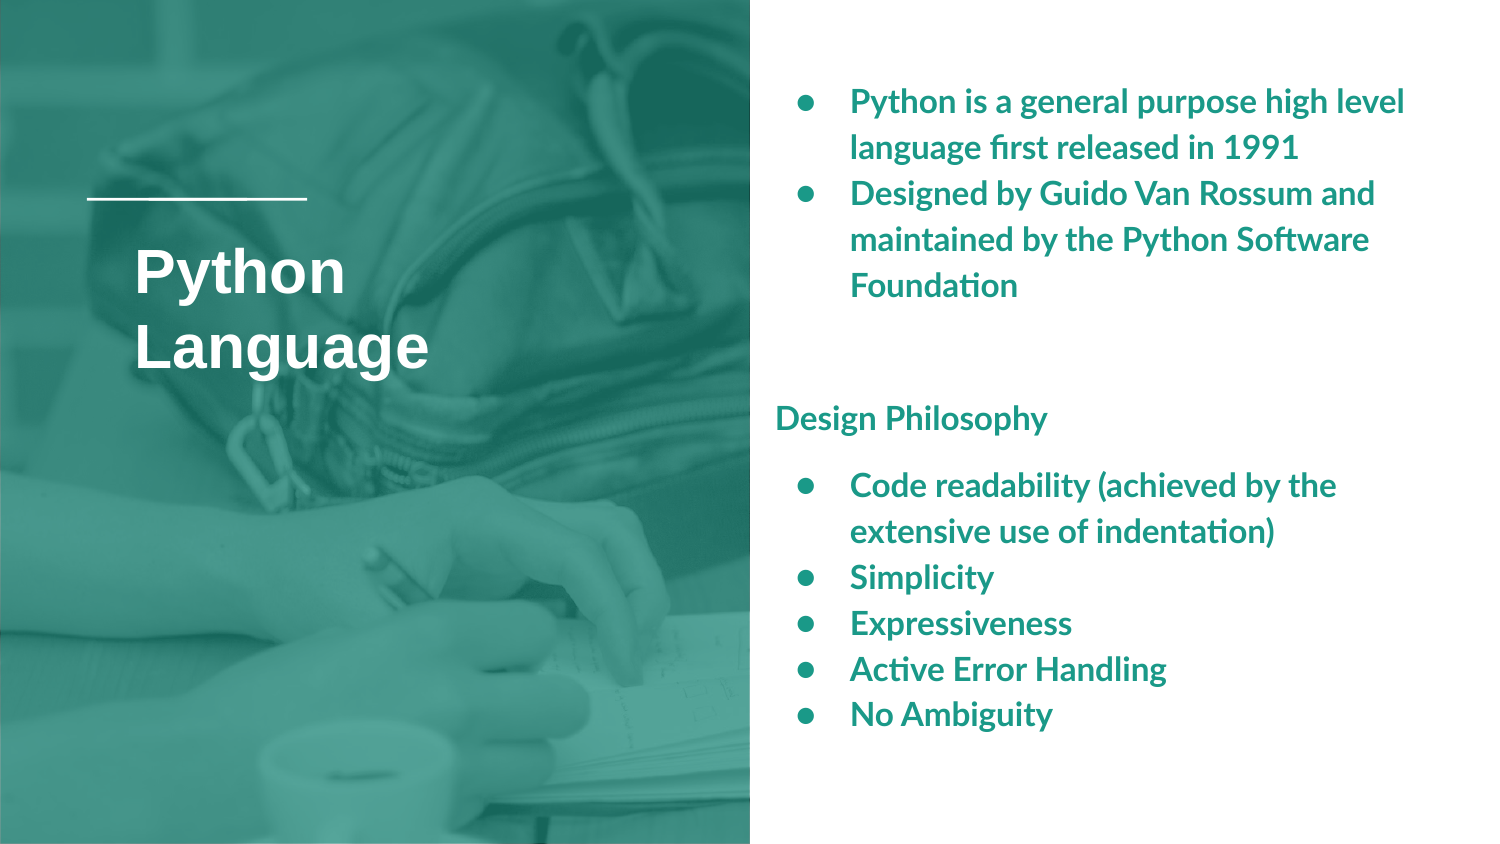

Python is a general purpose high level language first released in 1991
Designed by Guido Van Rossum and maintained by the Python Software Foundation

Design Philosophy
Code readability (achieved by the extensive use of indentation)
Simplicity
Expressiveness
Active Error Handling
No Ambiguity
# Python Language